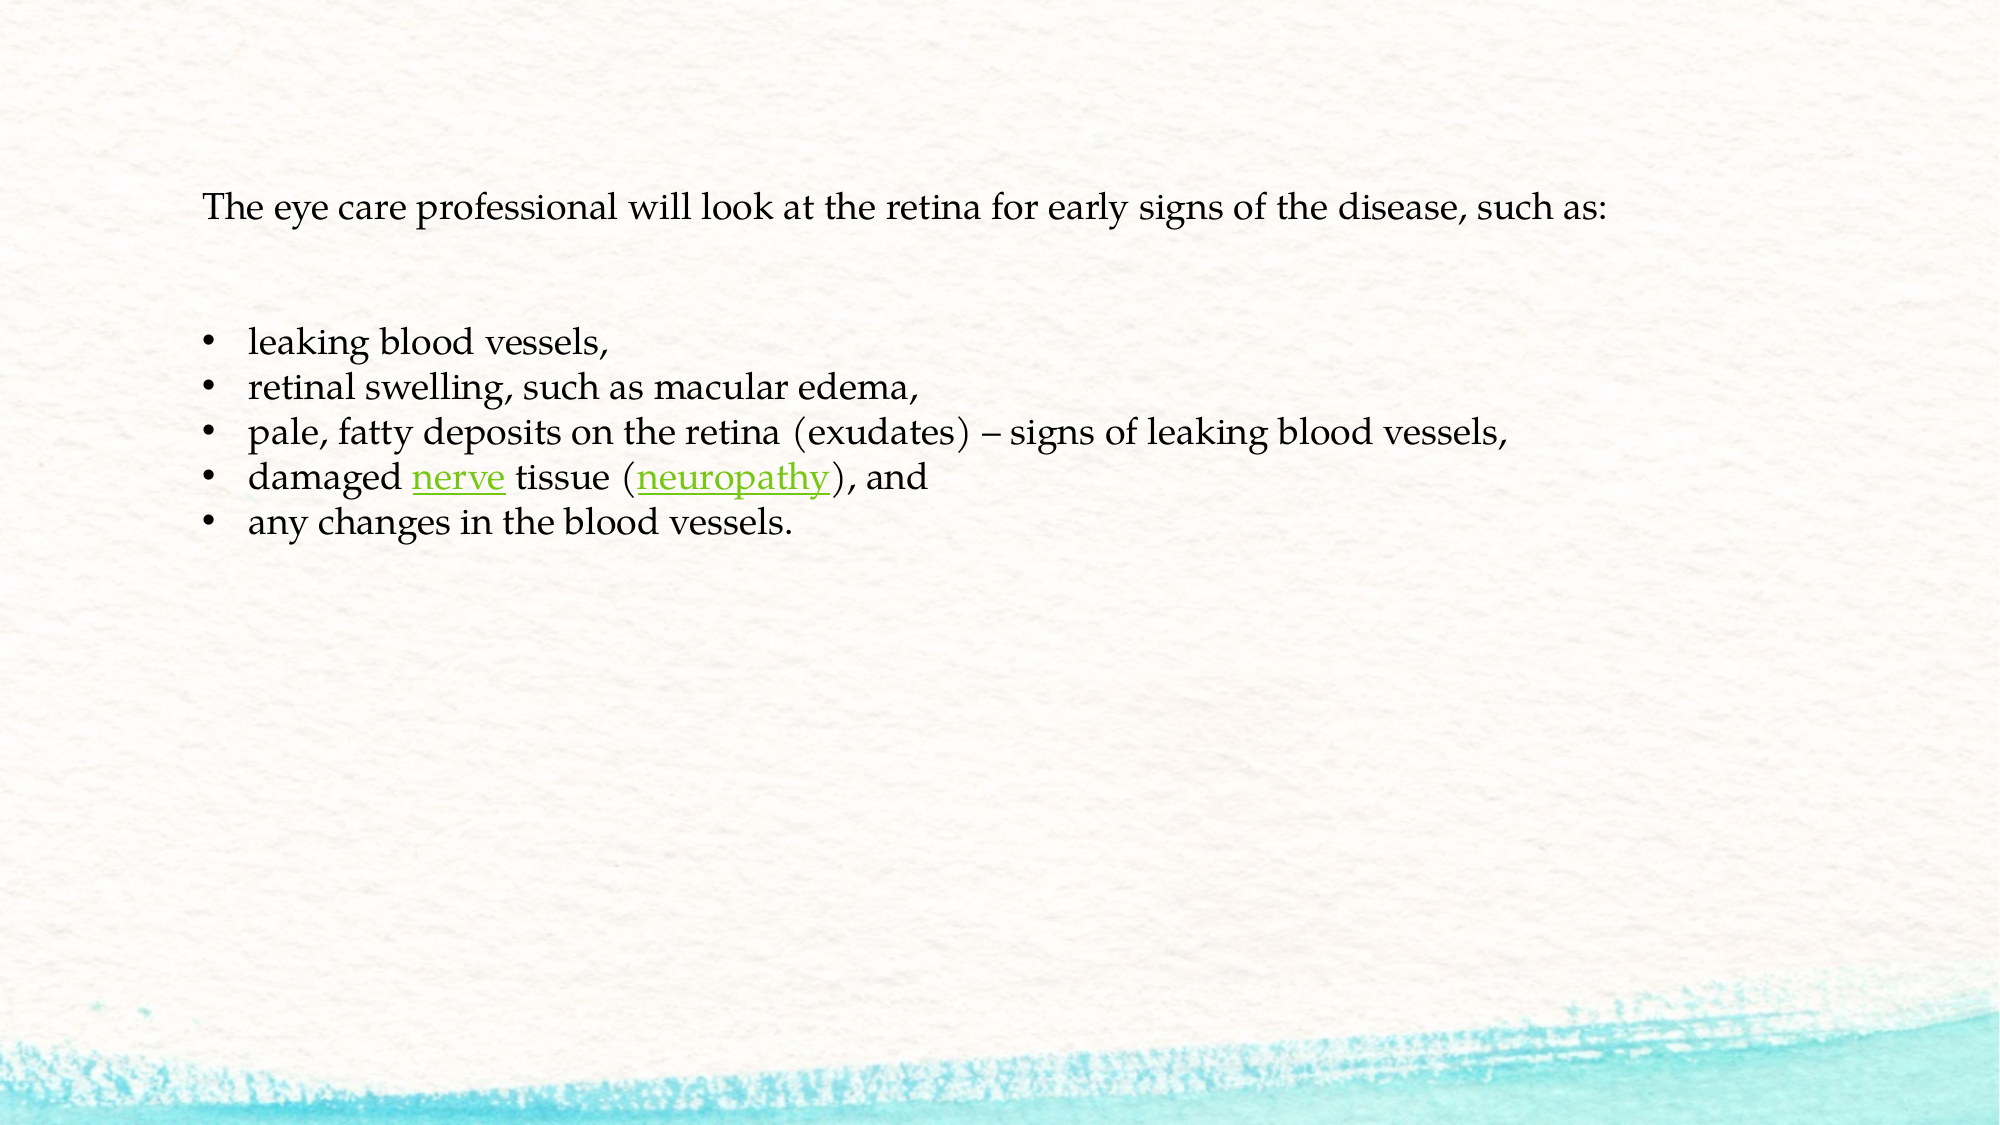

The eye care professional will look at the retina for early signs of the disease, such as:

leaking blood vessels,
retinal swelling, such as macular edema,
pale, fatty deposits on the retina (exudates) – signs of leaking blood vessels,
damaged nerve tissue (neuropathy), and
any changes in the blood vessels.